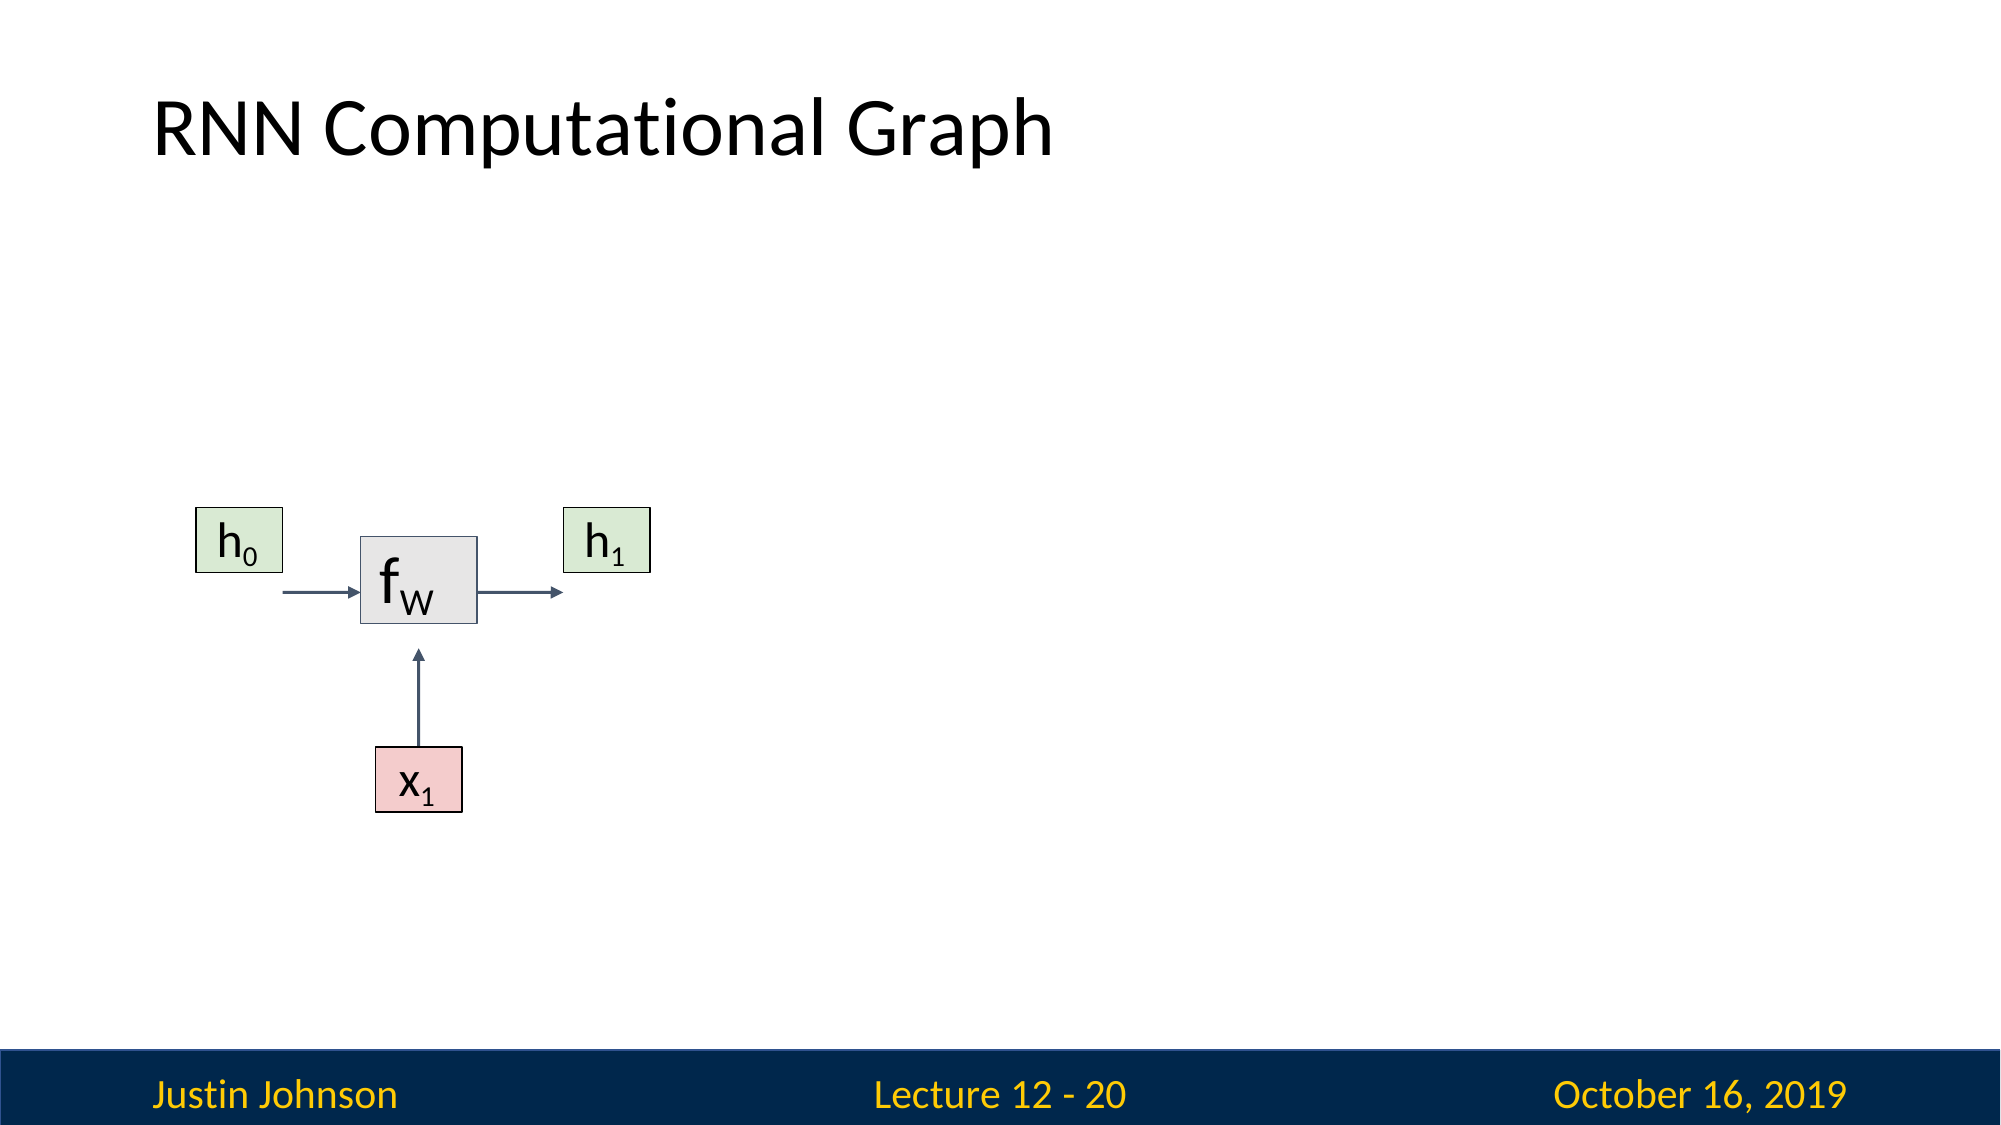

# RNN Computational Graph
h0
h1
fW

x1
Justin Johnson
October 16, 2019
Lecture 12 - 20